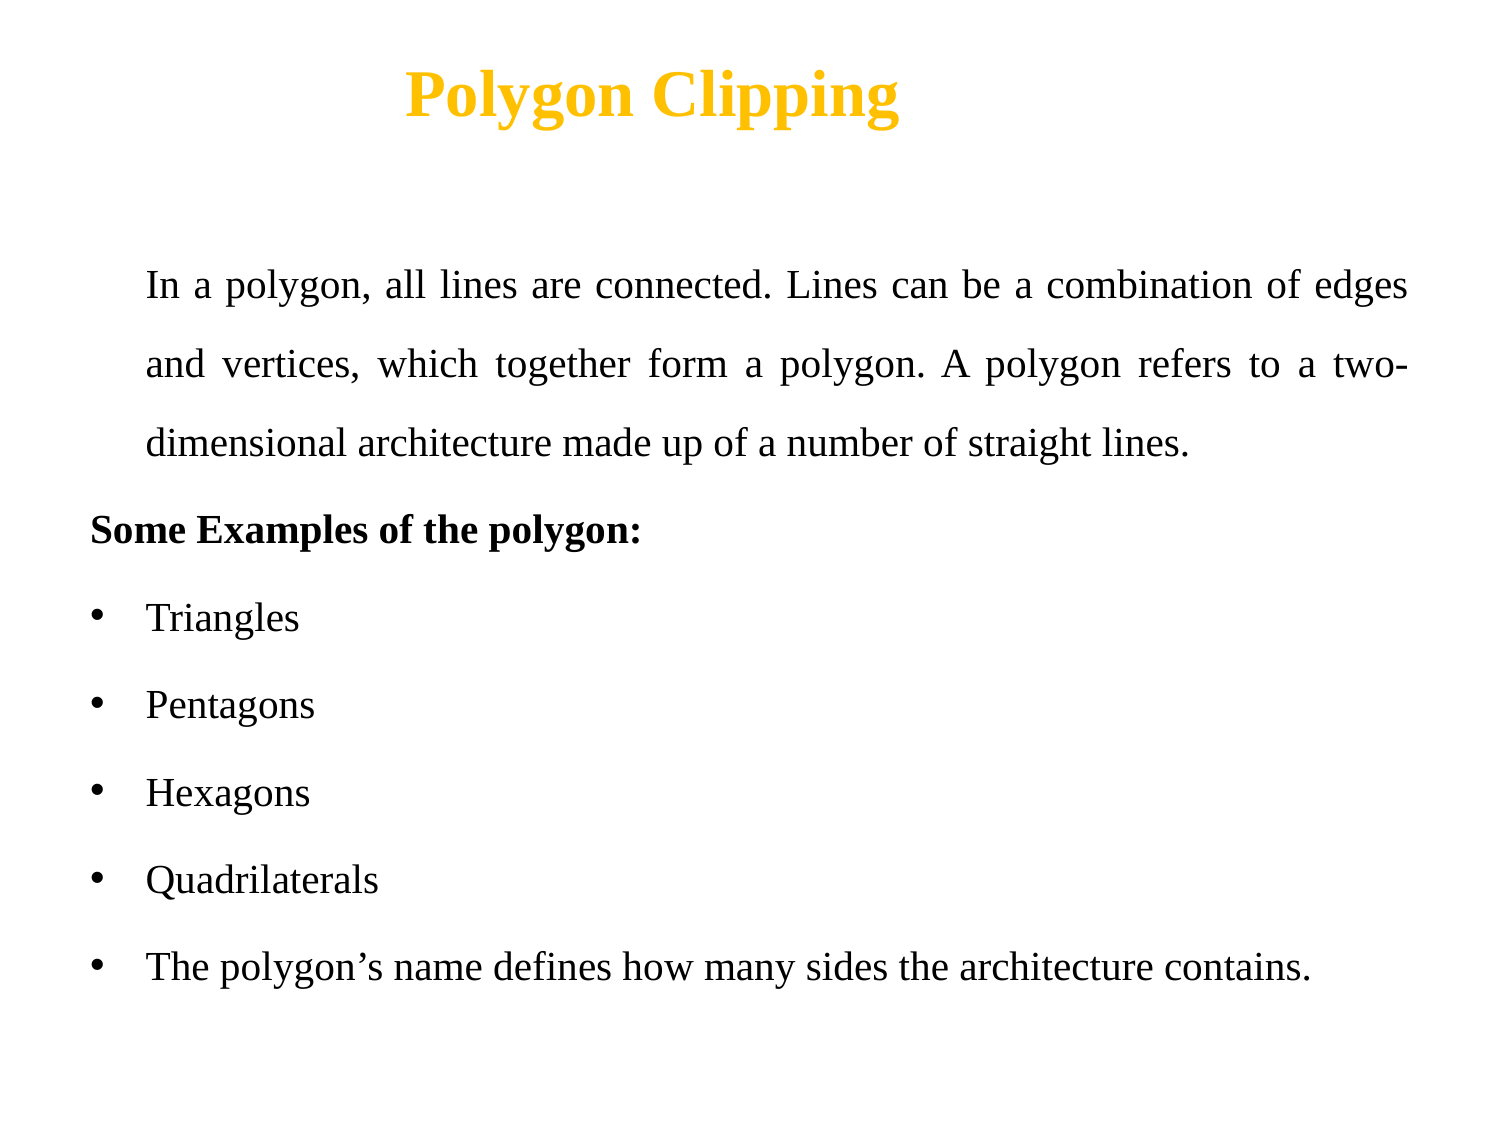

Polygon Clipping
	In a polygon, all lines are connected. Lines can be a combination of edges and vertices, which together form a polygon. A polygon refers to a two-dimensional architecture made up of a number of straight lines.
Some Examples of the polygon:
Triangles
Pentagons
Hexagons
Quadrilaterals
The polygon’s name defines how many sides the architecture contains.